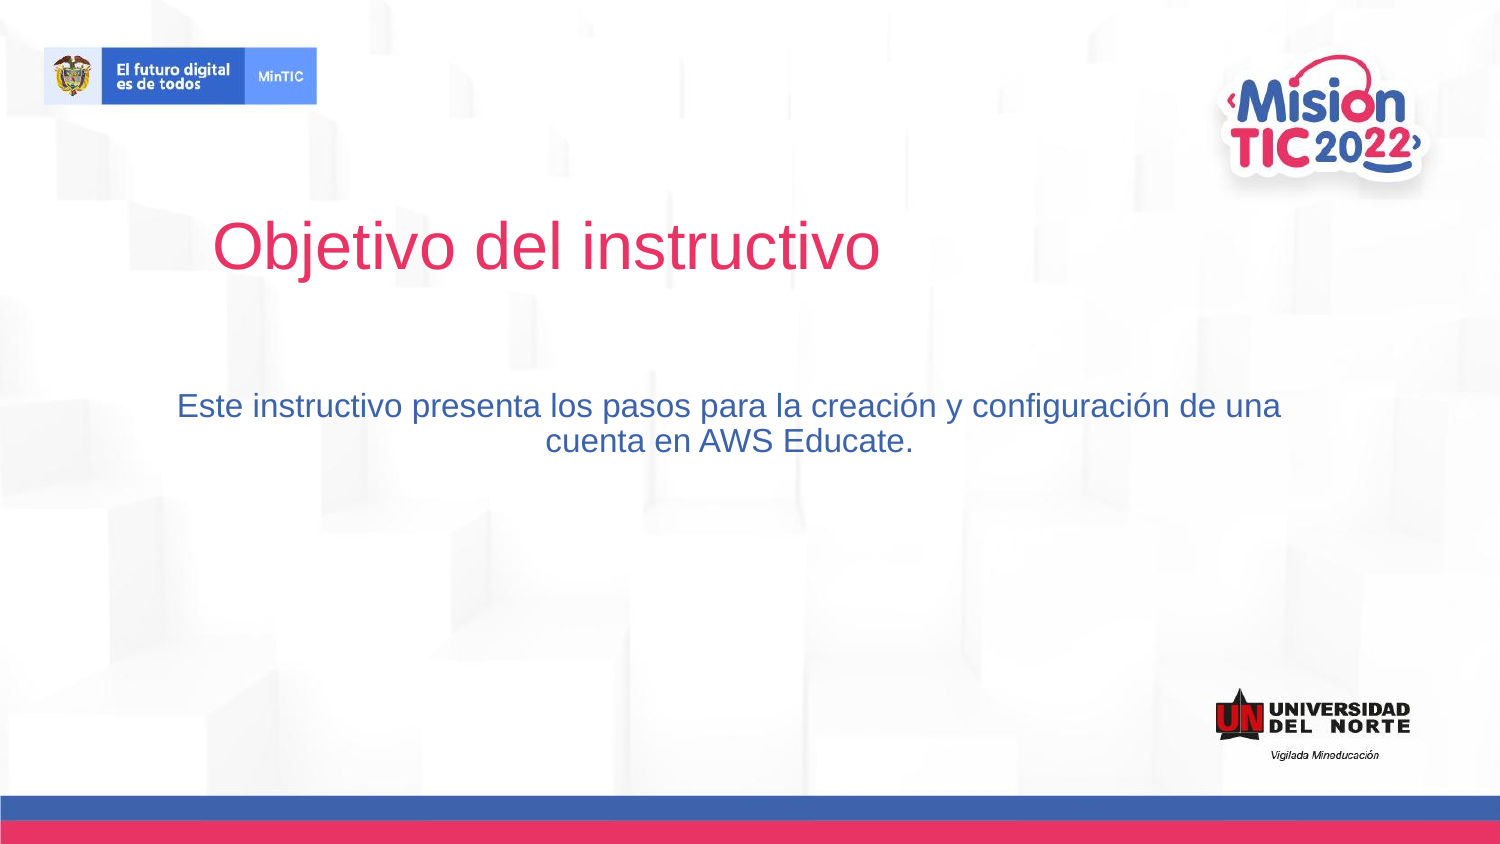

# Objetivo del instructivo
Este instructivo presenta los pasos para la creación y configuración de una cuenta en AWS Educate.